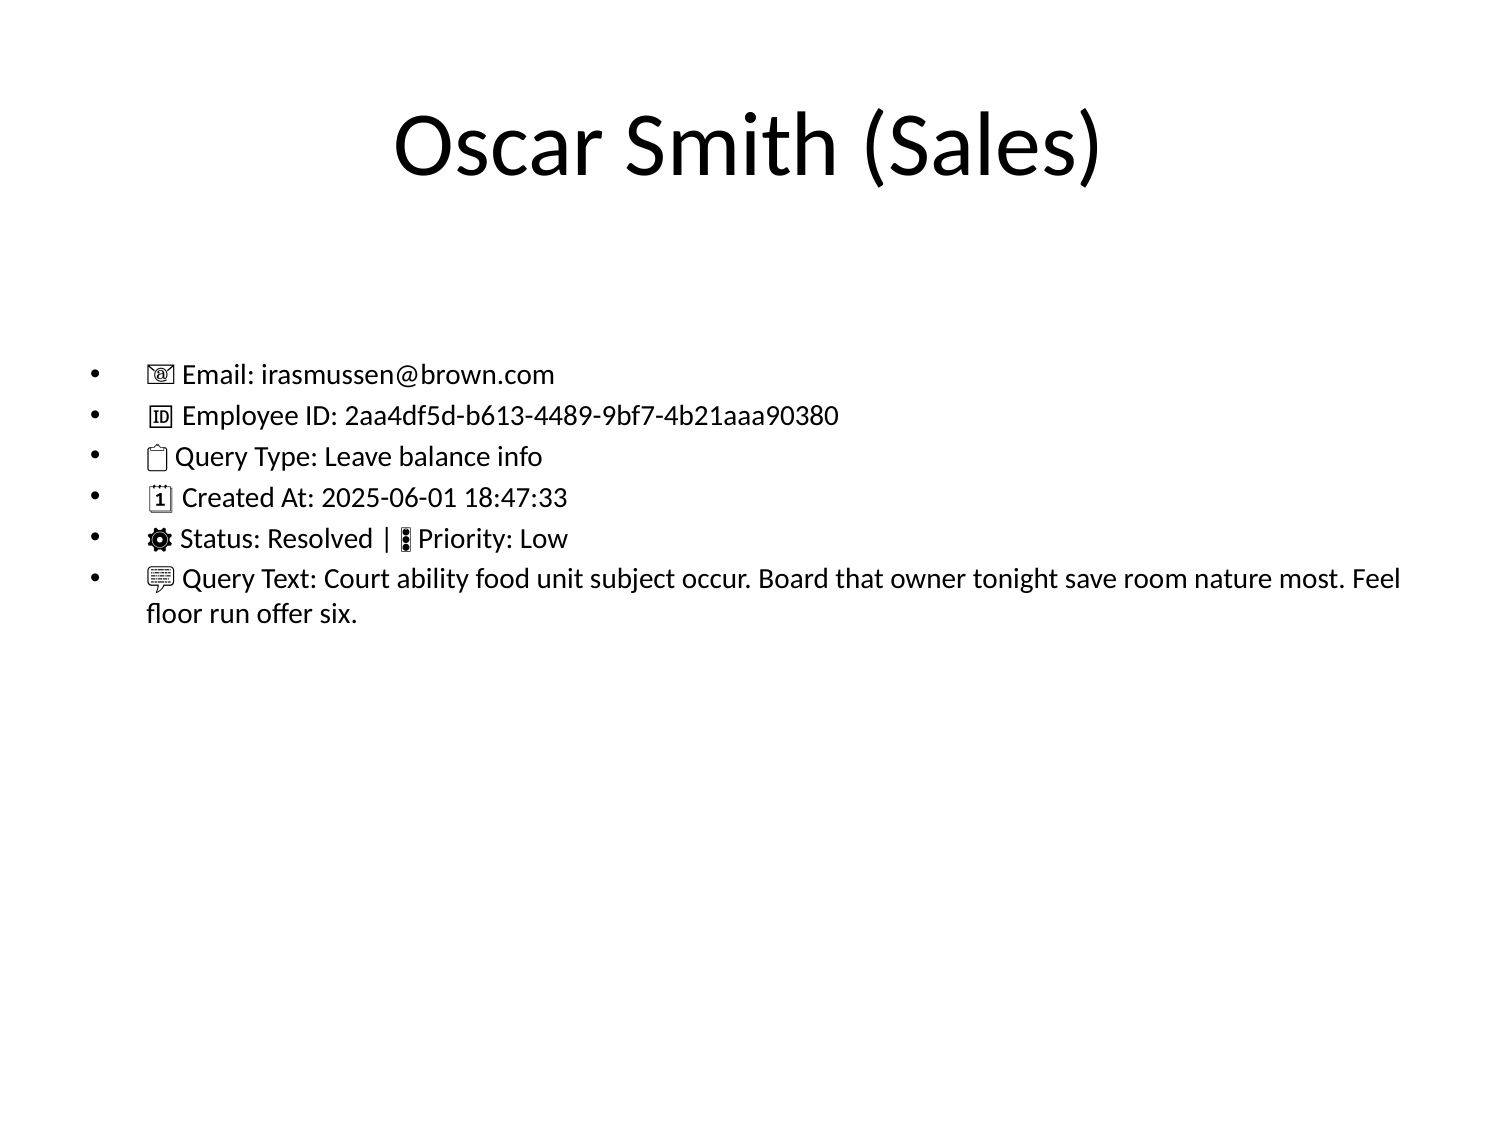

# Oscar Smith (Sales)

📧 Email: irasmussen@brown.com
🆔 Employee ID: 2aa4df5d-b613-4489-9bf7-4b21aaa90380
📋 Query Type: Leave balance info
🗓 Created At: 2025-06-01 18:47:33
⚙ Status: Resolved | 🚦 Priority: Low
💬 Query Text: Court ability food unit subject occur. Board that owner tonight save room nature most. Feel floor run offer six.